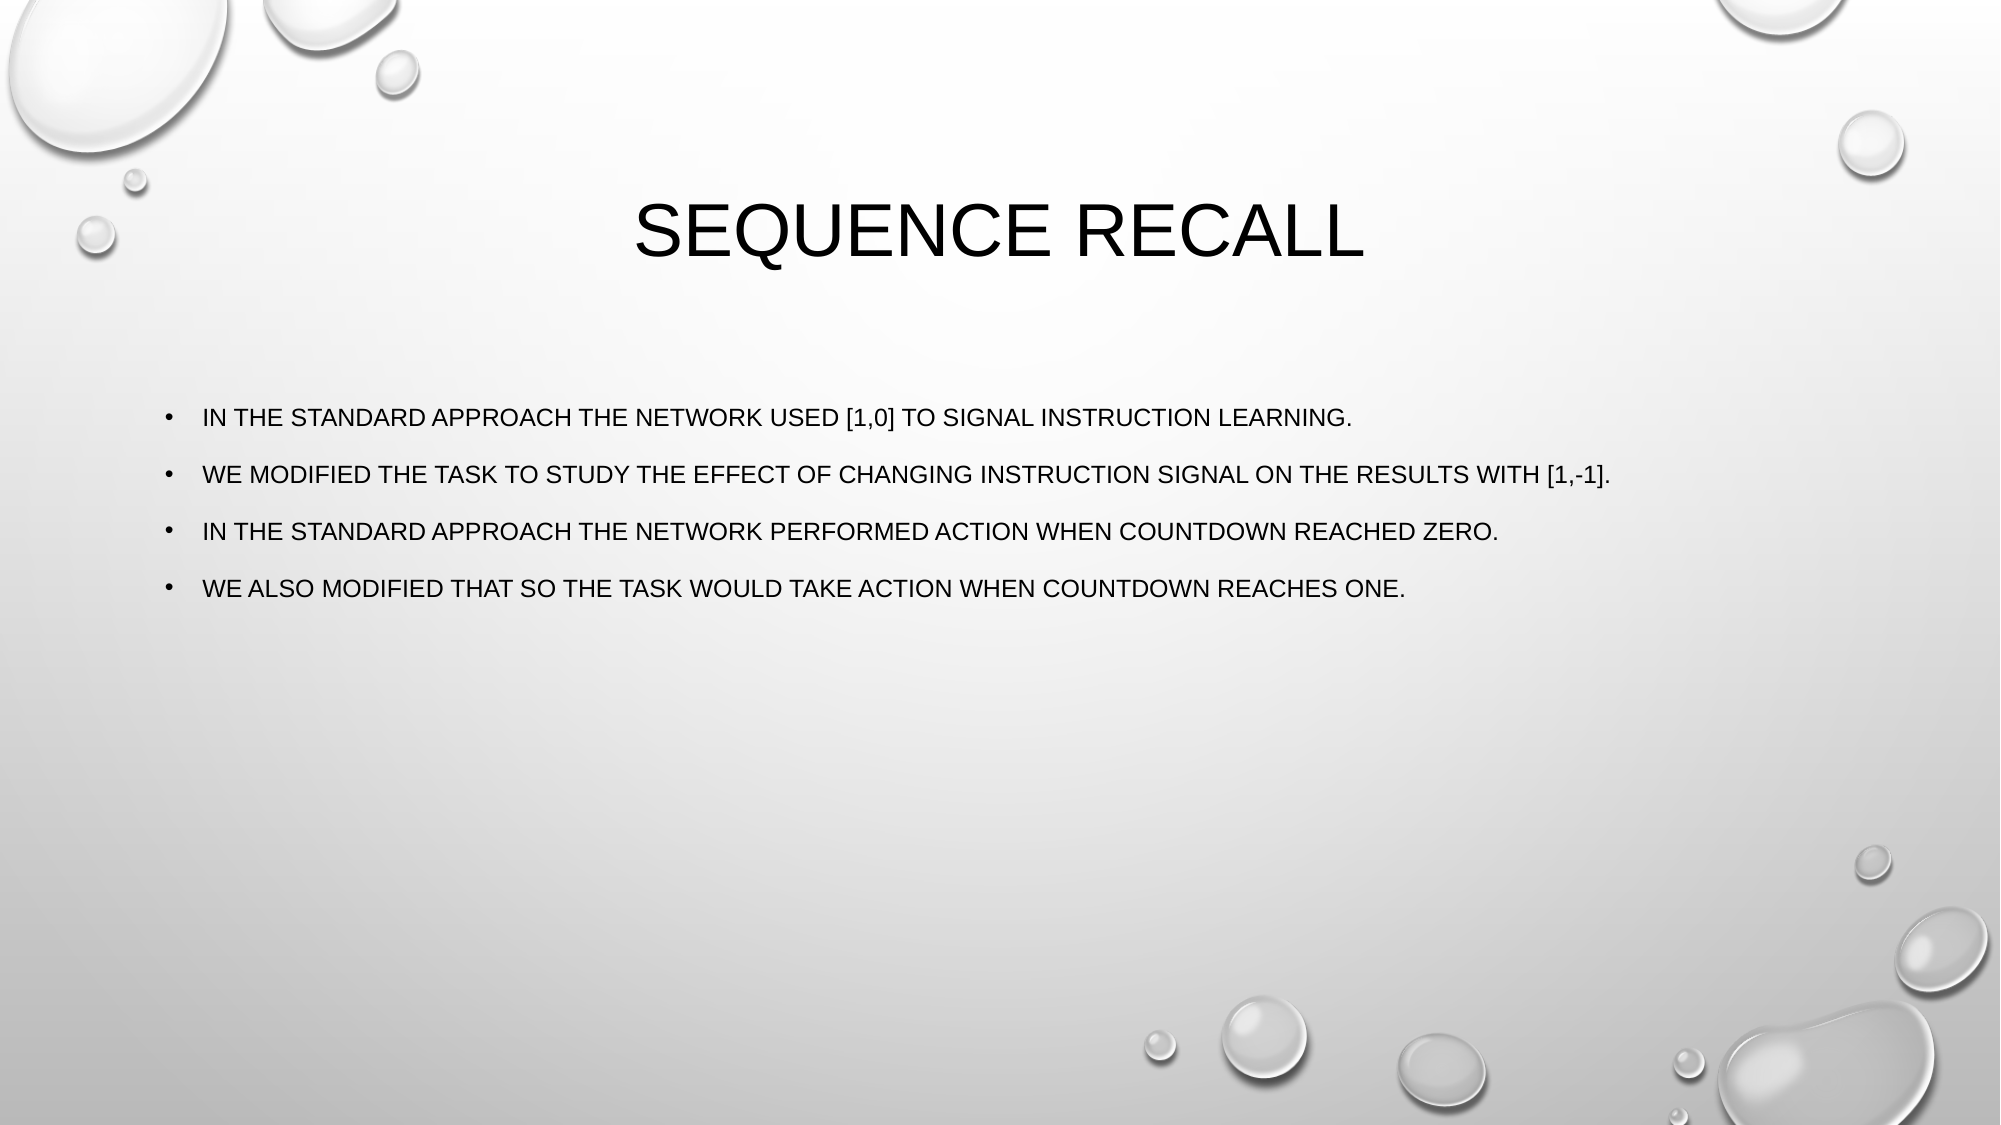

# Sequence Recall
In the standard approach the network used [1,0] to signal instruction learning.
We modified the task to study the effect of changing instruction signal on the results with [1,-1].
In the standard approach the network performed action when countdown reached zero.
We also modified that so the task would take action when countdown reaches one.